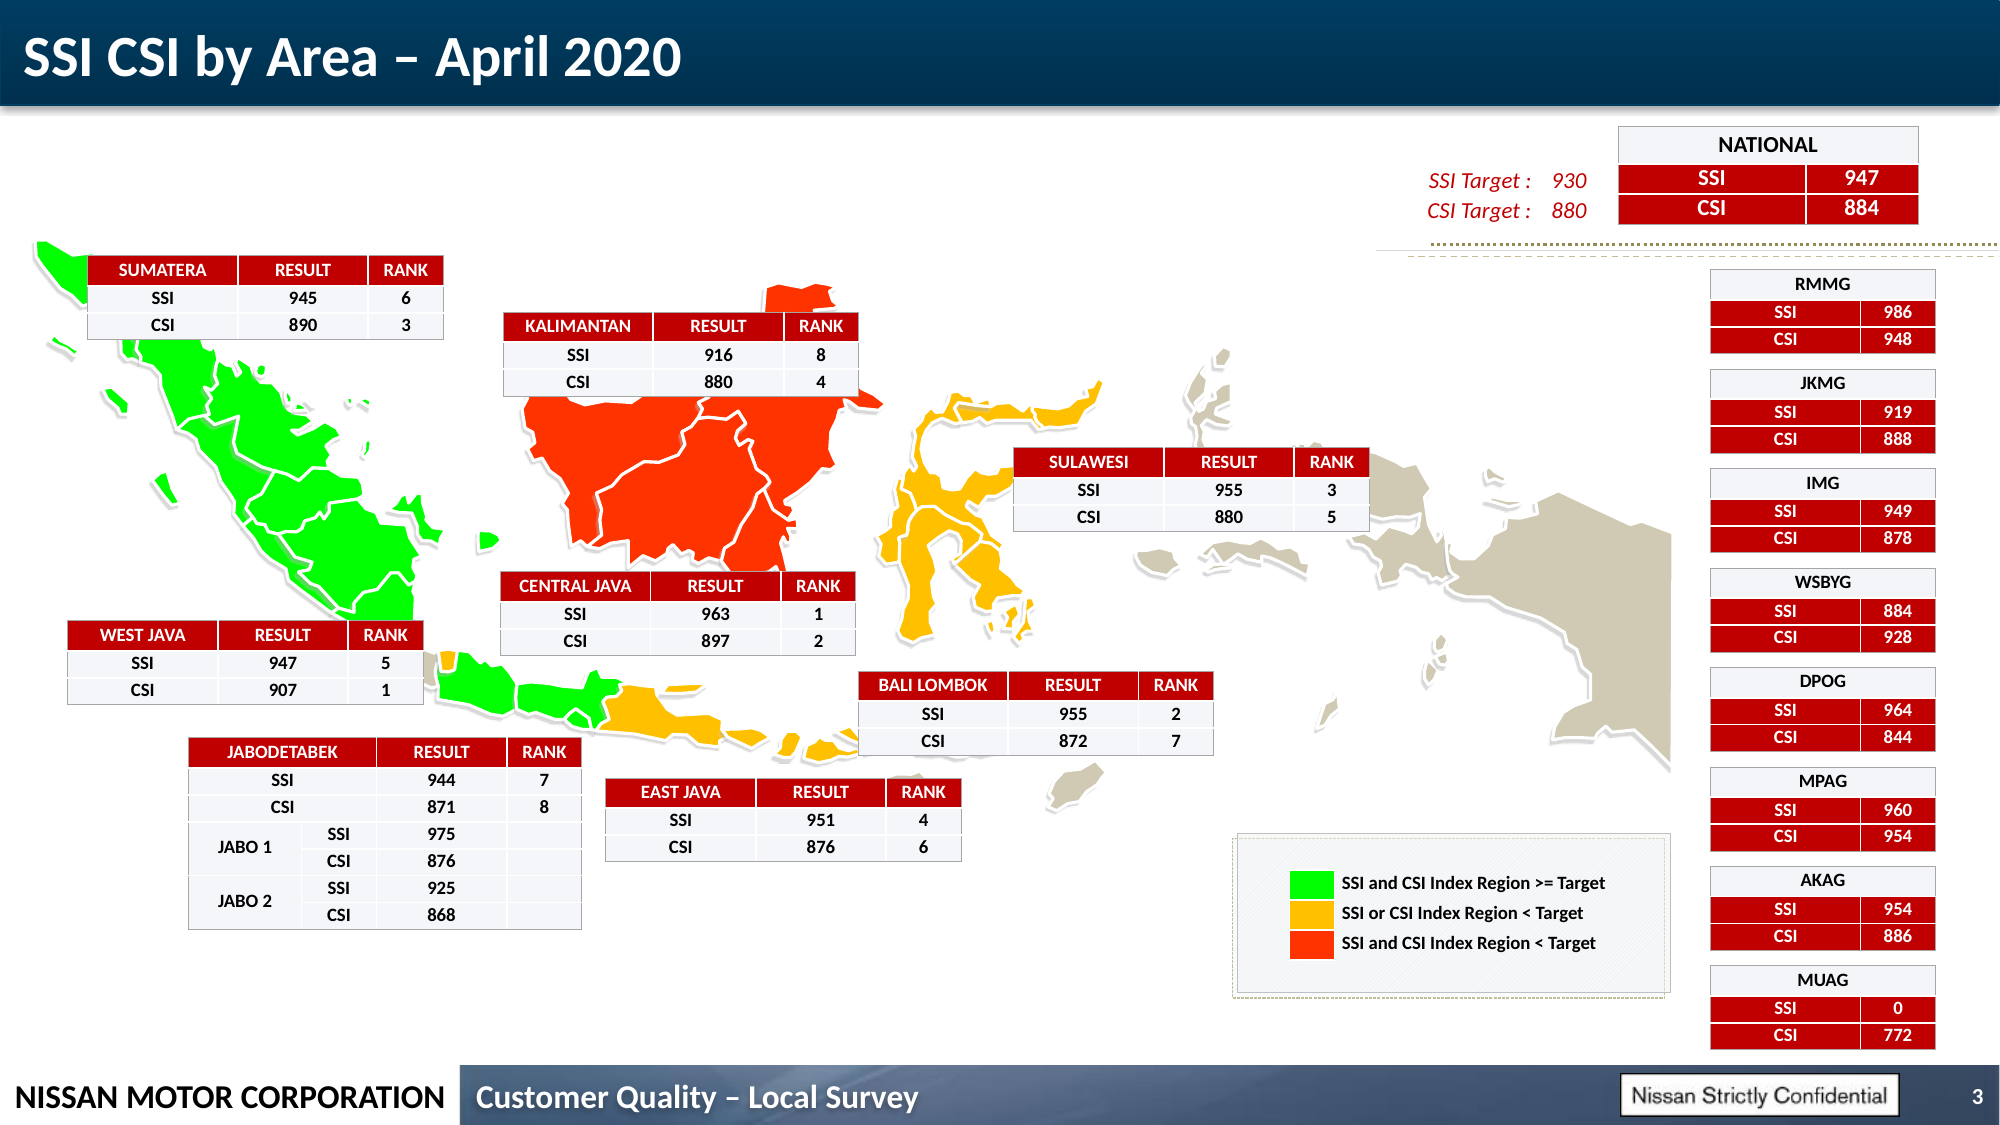

# SSI CSI by Area – April 2020
| NATIONAL |  |
| --- | --- |
| SSI | 947 |
| CSI | 884 |
| SSI Target : | 930 |
| --- | --- |
| CSI Target : | 880 |

| SUMATERA | RESULT | RANK |
| --- | --- | --- |
| SSI | 945 | 6 |
| CSI | 890 | 3 |
| RMMG |  |
| --- | --- |
| SSI | 986 |
| CSI | 948 |
| KALIMANTAN | RESULT | RANK |
| --- | --- | --- |
| SSI | 916 | 8 |
| CSI | 880 | 4 |
| JKMG |  |
| --- | --- |
| SSI | 919 |
| CSI | 888 |
| SULAWESI | RESULT | RANK |
| --- | --- | --- |
| SSI | 955 | 3 |
| CSI | 880 | 5 |
| IMG |  |
| --- | --- |
| SSI | 949 |
| CSI | 878 |
| WSBYG |  |
| --- | --- |
| SSI | 884 |
| CSI | 928 |
| CENTRAL JAVA | RESULT | RANK |
| --- | --- | --- |
| SSI | 963 | 1 |
| CSI | 897 | 2 |
| WEST JAVA | RESULT | RANK |
| --- | --- | --- |
| SSI | 947 | 5 |
| CSI | 907 | 1 |
| DPOG |  |
| --- | --- |
| SSI | 964 |
| CSI | 844 |
| BALI LOMBOK | RESULT | RANK |
| --- | --- | --- |
| SSI | 955 | 2 |
| CSI | 872 | 7 |
| JABODETABEK |  | RESULT | RANK |
| --- | --- | --- | --- |
| SSI |  | 944 | 7 |
| CSI |  | 871 | 8 |
| JABO 1 | SSI | 975 |  |
|  | CSI | 876 |  |
| JABO 2 | SSI | 925 |  |
|  | CSI | 868 |  |
| MPAG |  |
| --- | --- |
| SSI | 960 |
| CSI | 954 |
| EAST JAVA | RESULT | RANK |
| --- | --- | --- |
| SSI | 951 | 4 |
| CSI | 876 | 6 |

| AKAG |  |
| --- | --- |
| SSI | 954 |
| CSI | 886 |
|  | SSI and CSI Index Region >= Target |
| --- | --- |
|  | SSI or CSI Index Region < Target |
|  | SSI and CSI Index Region < Target |
| MUAG |  |
| --- | --- |
| SSI | 0 |
| CSI | 772 |
3